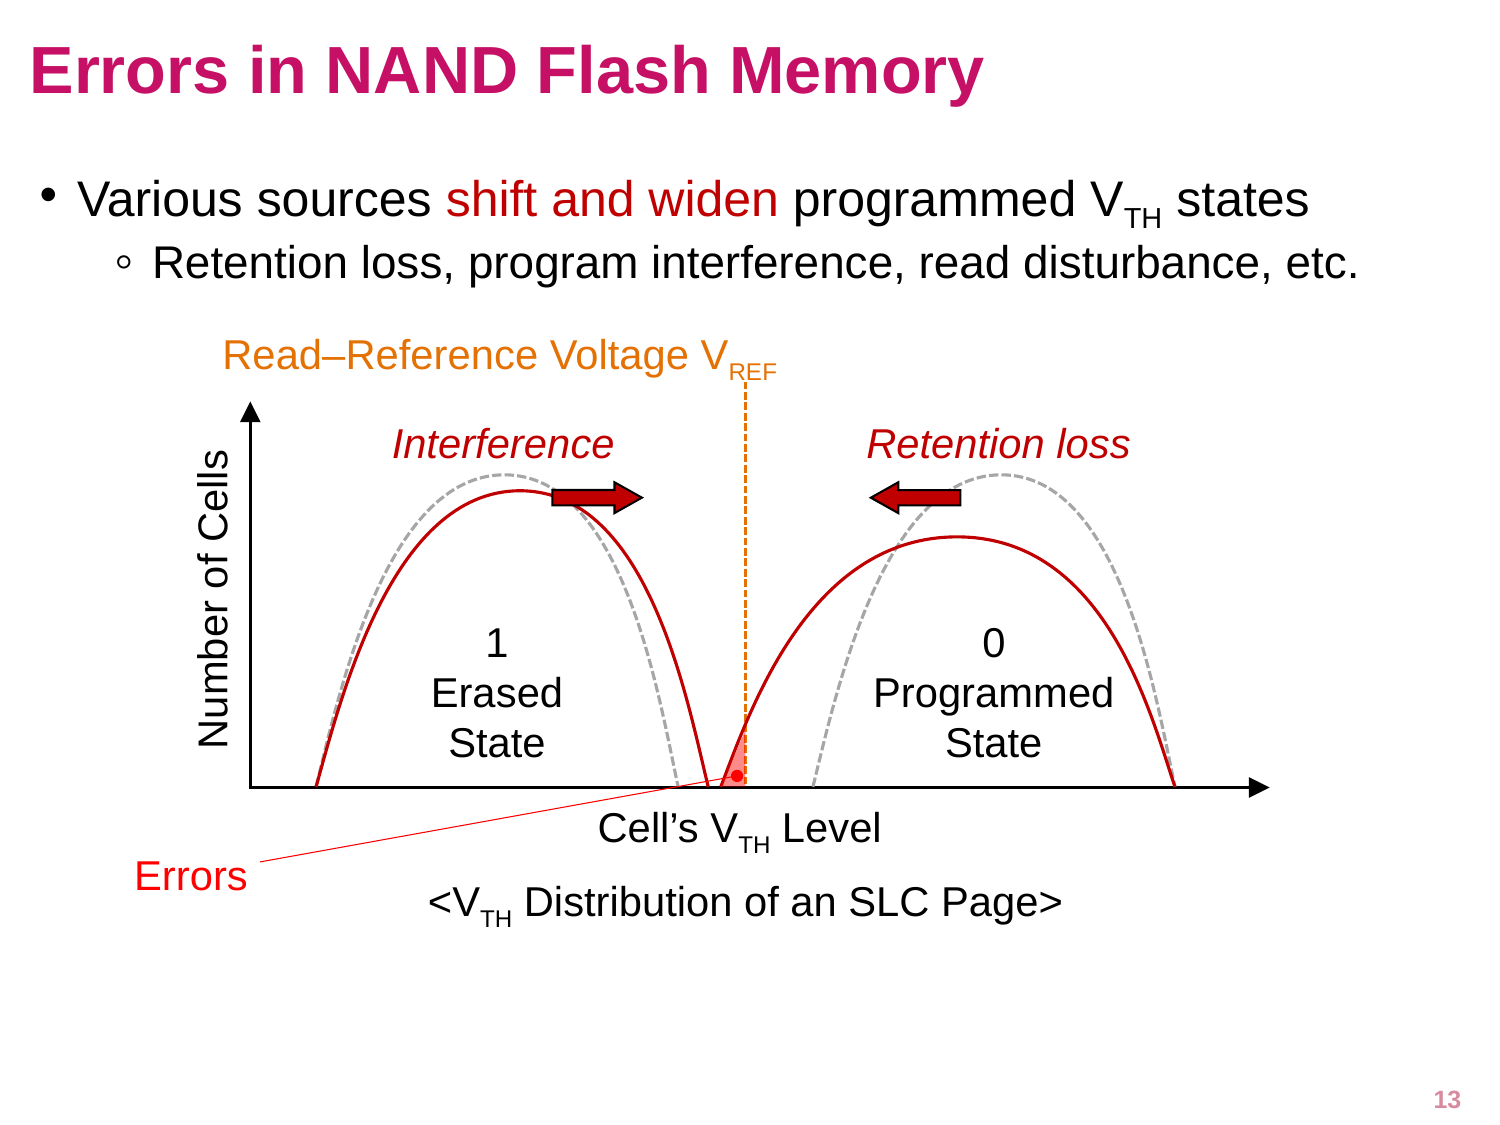

# Errors in NAND Flash Memory
Various sources shift and widen programmed VTH states
Retention loss, program interference, read disturbance, etc.

Read–Reference Voltage VREF
Interference
Retention loss

Number of Cells
1
Erased
State
0
Programmed
State

Errors
Cell’s VTH Level
<VTH Distribution of an SLC Page>
13